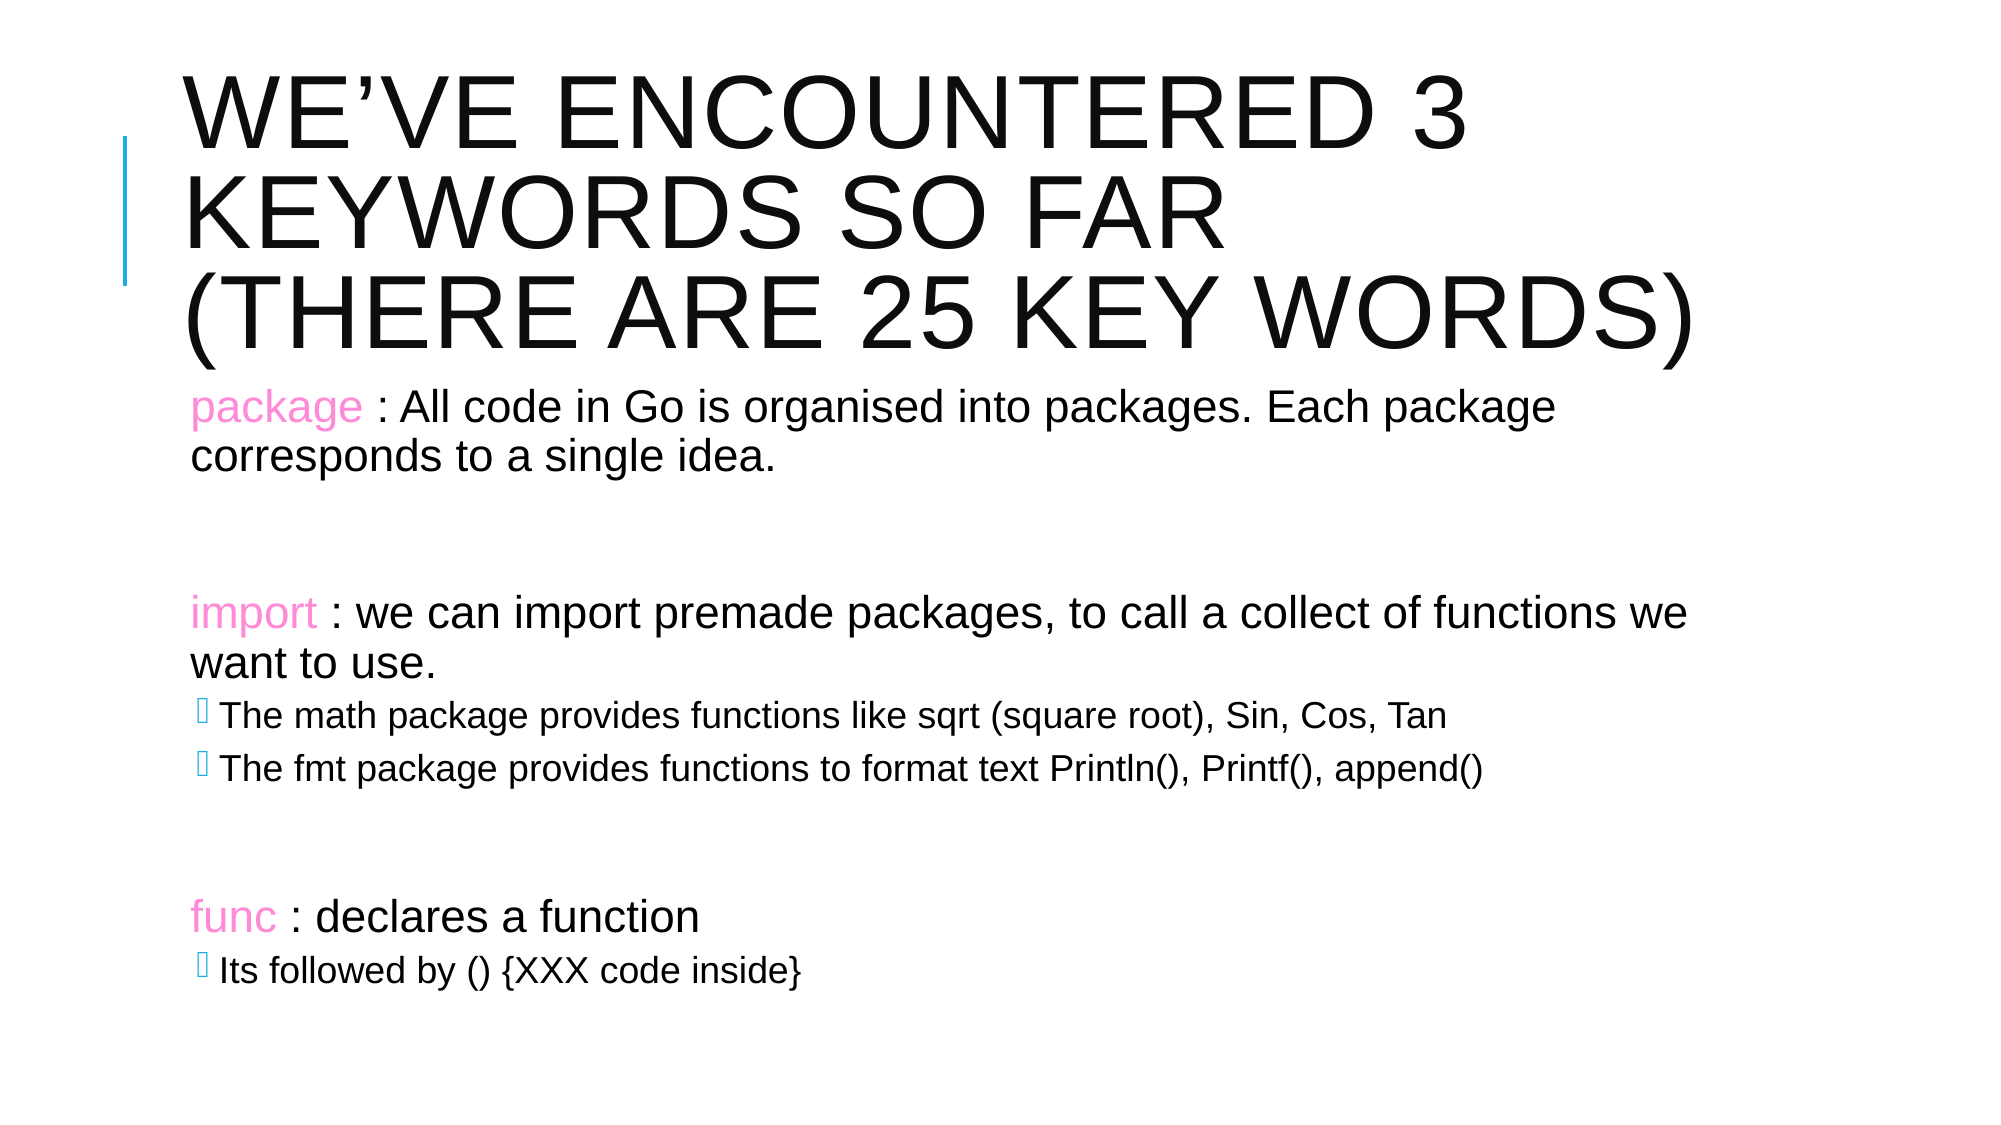

# We’ve encountered 3 keywords so far (there are 25 key words)
package : All code in Go is organised into packages. Each package corresponds to a single idea.

import : we can import premade packages, to call a collect of functions we want to use.
The math package provides functions like sqrt (square root), Sin, Cos, Tan
The fmt package provides functions to format text Println(), Printf(), append()

func : declares a function
Its followed by () {XXX code inside}